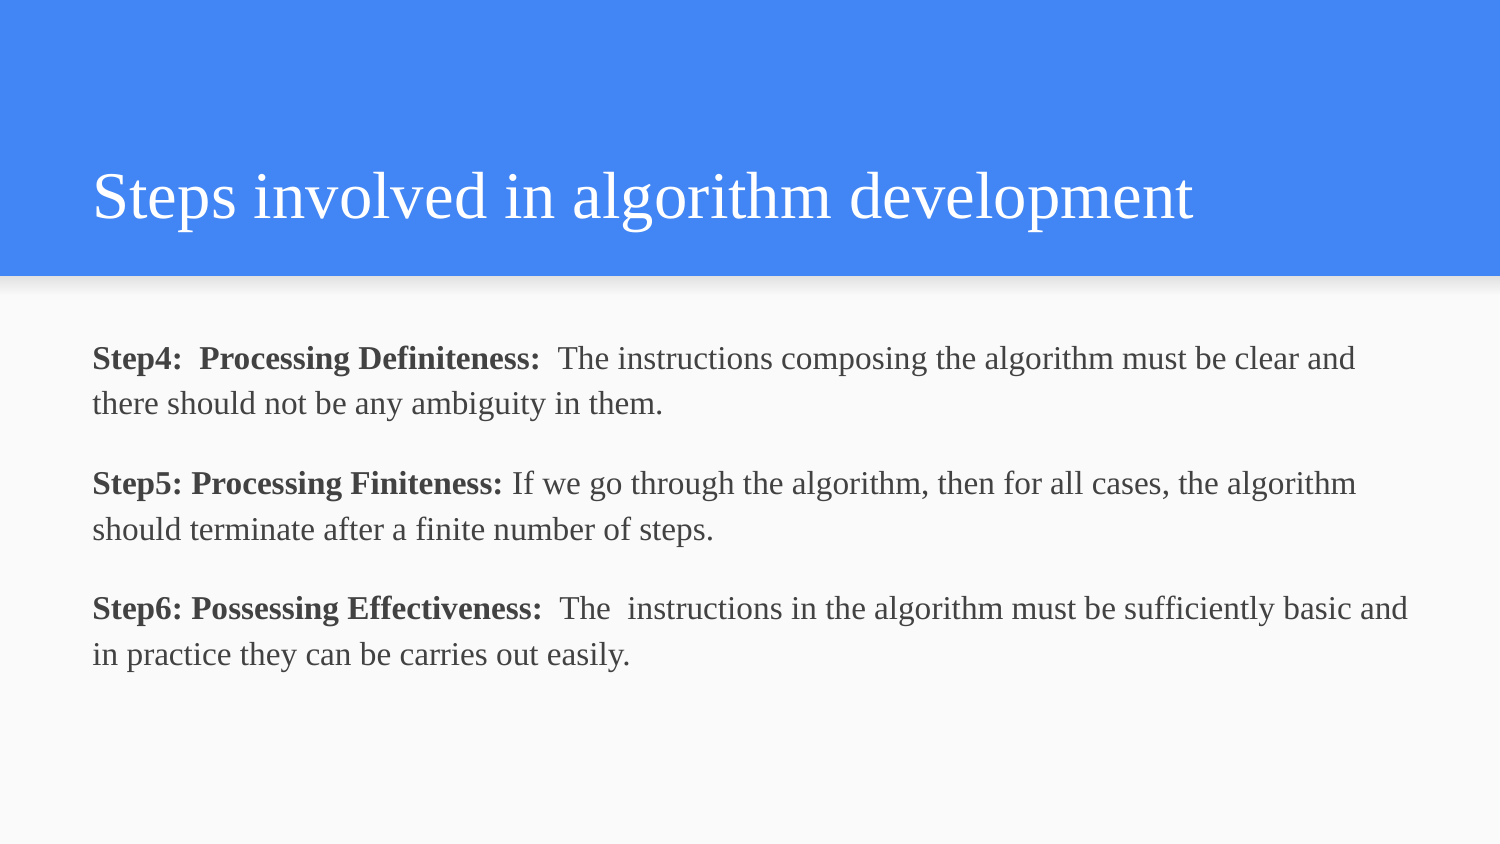

# Steps involved in algorithm development
Step4:  Processing Definiteness:  The instructions composing the algorithm must be clear and there should not be any ambiguity in them.
Step5: Processing Finiteness: If we go through the algorithm, then for all cases, the algorithm should terminate after a finite number of steps.
Step6: Possessing Effectiveness:  The  instructions in the algorithm must be sufficiently basic and in practice they can be carries out easily.